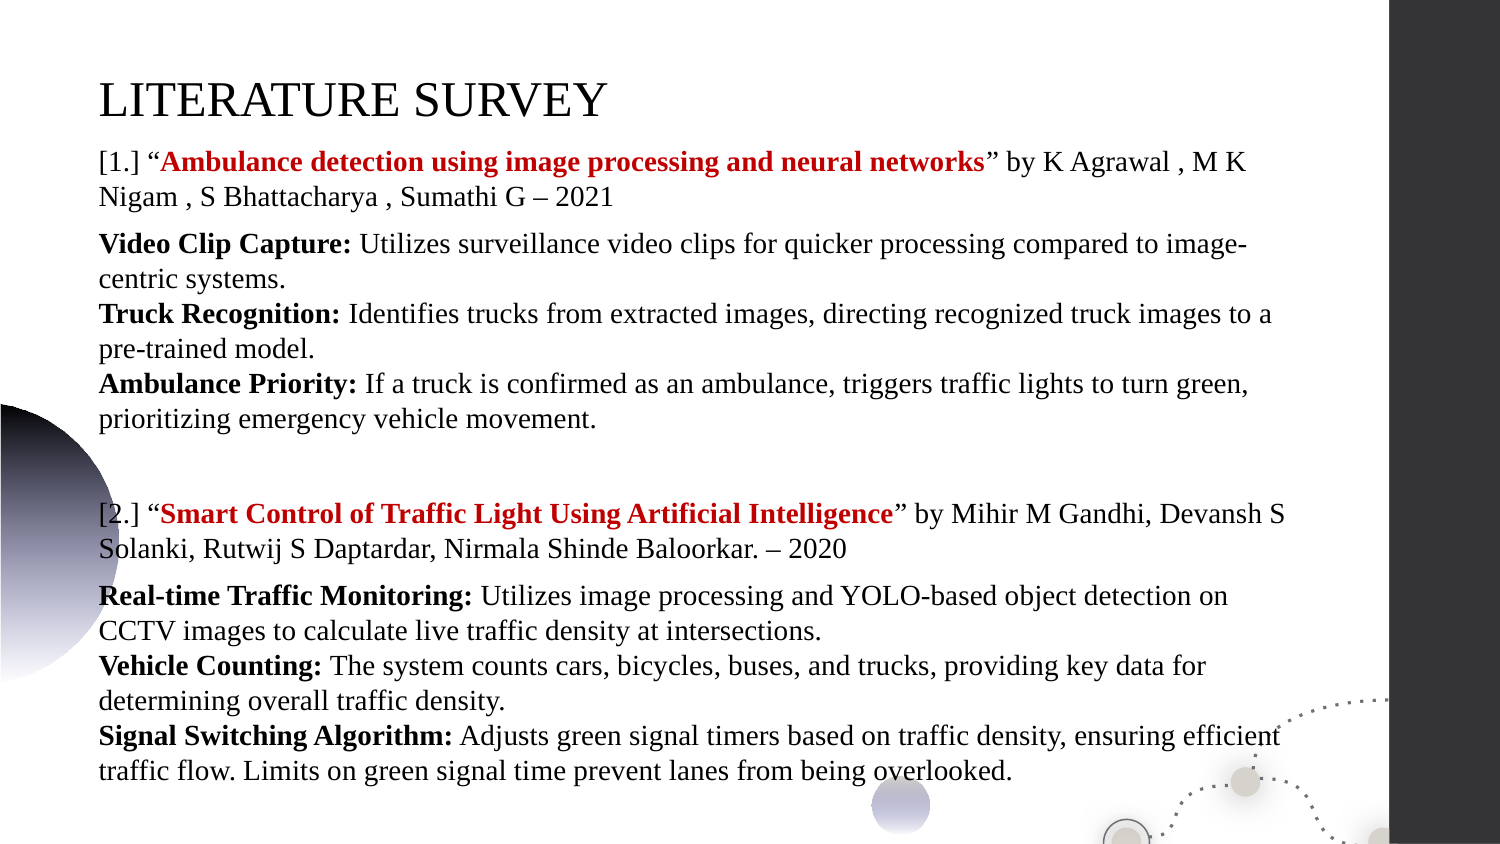

LITERATURE SURVEY
[1.] “Ambulance detection using image processing and neural networks” by K Agrawal , M K Nigam , S Bhattacharya , Sumathi G – 2021
Video Clip Capture: Utilizes surveillance video clips for quicker processing compared to image-centric systems.
Truck Recognition: Identifies trucks from extracted images, directing recognized truck images to a pre-trained model.
Ambulance Priority: If a truck is confirmed as an ambulance, triggers traffic lights to turn green, prioritizing emergency vehicle movement.

[2.] “Smart Control of Traffic Light Using Artificial Intelligence” by Mihir M Gandhi, Devansh S Solanki, Rutwij S Daptardar, Nirmala Shinde Baloorkar. – 2020
Real-time Traffic Monitoring: Utilizes image processing and YOLO-based object detection on CCTV images to calculate live traffic density at intersections.
Vehicle Counting: The system counts cars, bicycles, buses, and trucks, providing key data for determining overall traffic density.
Signal Switching Algorithm: Adjusts green signal timers based on traffic density, ensuring efficient traffic flow. Limits on green signal time prevent lanes from being overlooked.